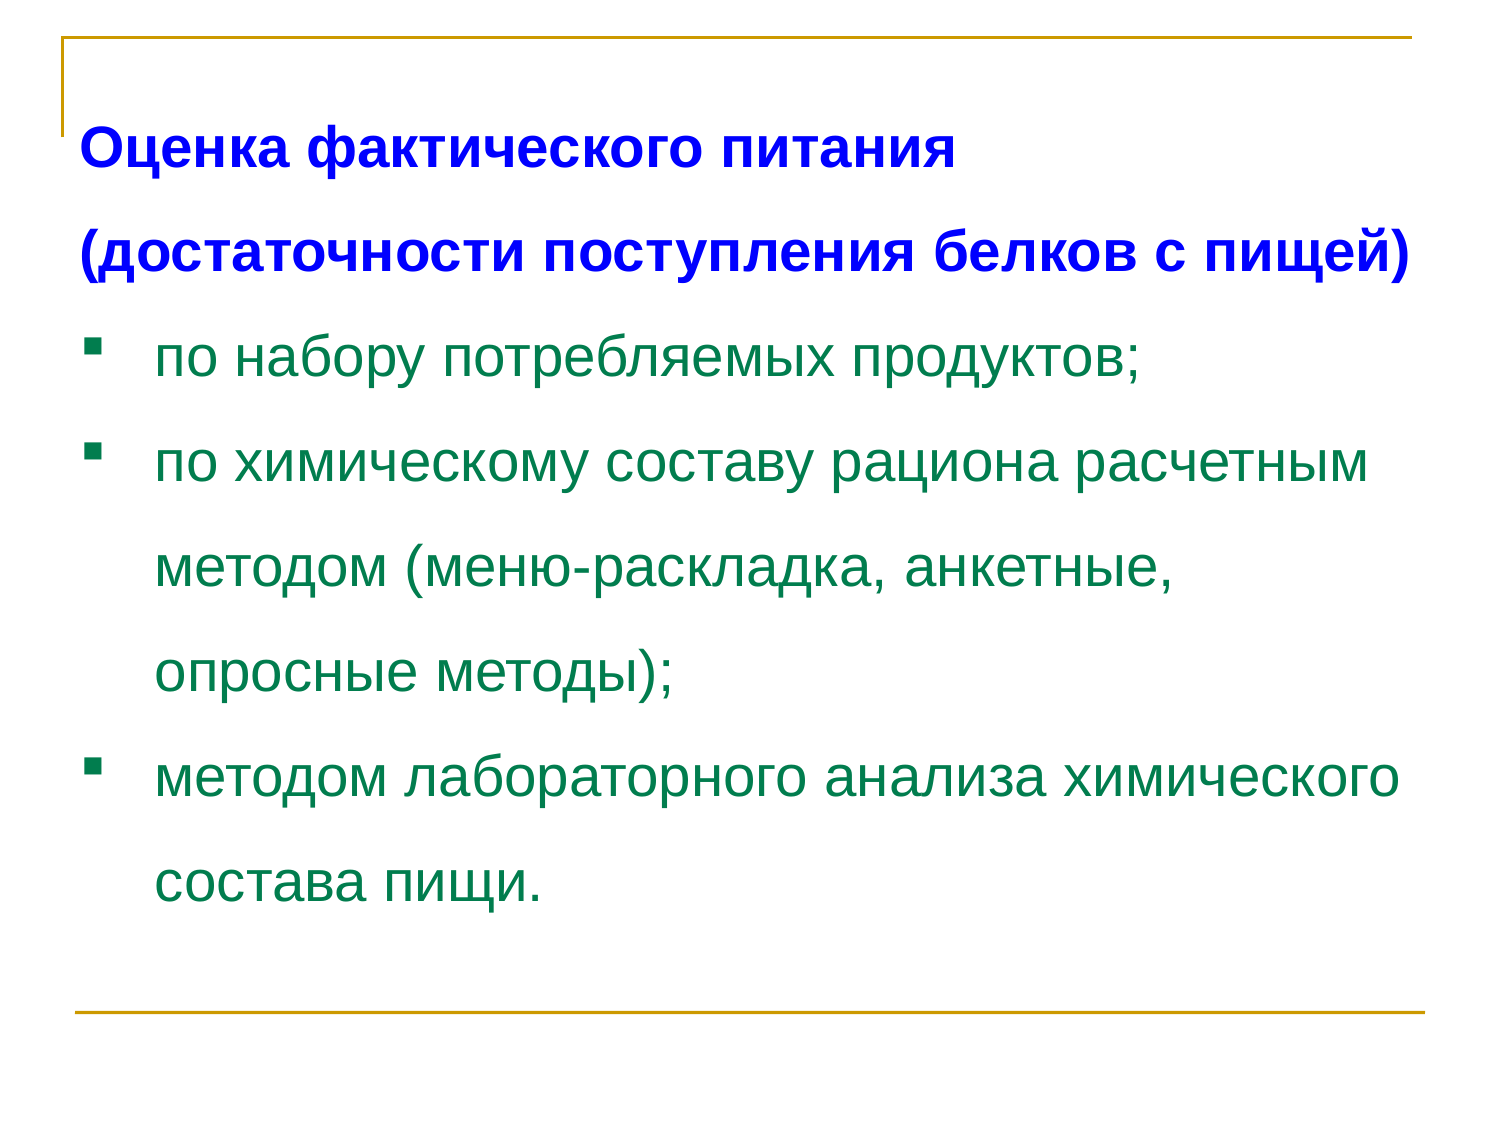

Оценка фактического питания (достаточности поступления белков с пищей)
по набору потребляемых продуктов;
по химическому составу рациона расчетным методом (меню-раскладка, анкетные, опросные методы);
методом лабораторного анализа химического состава пищи.